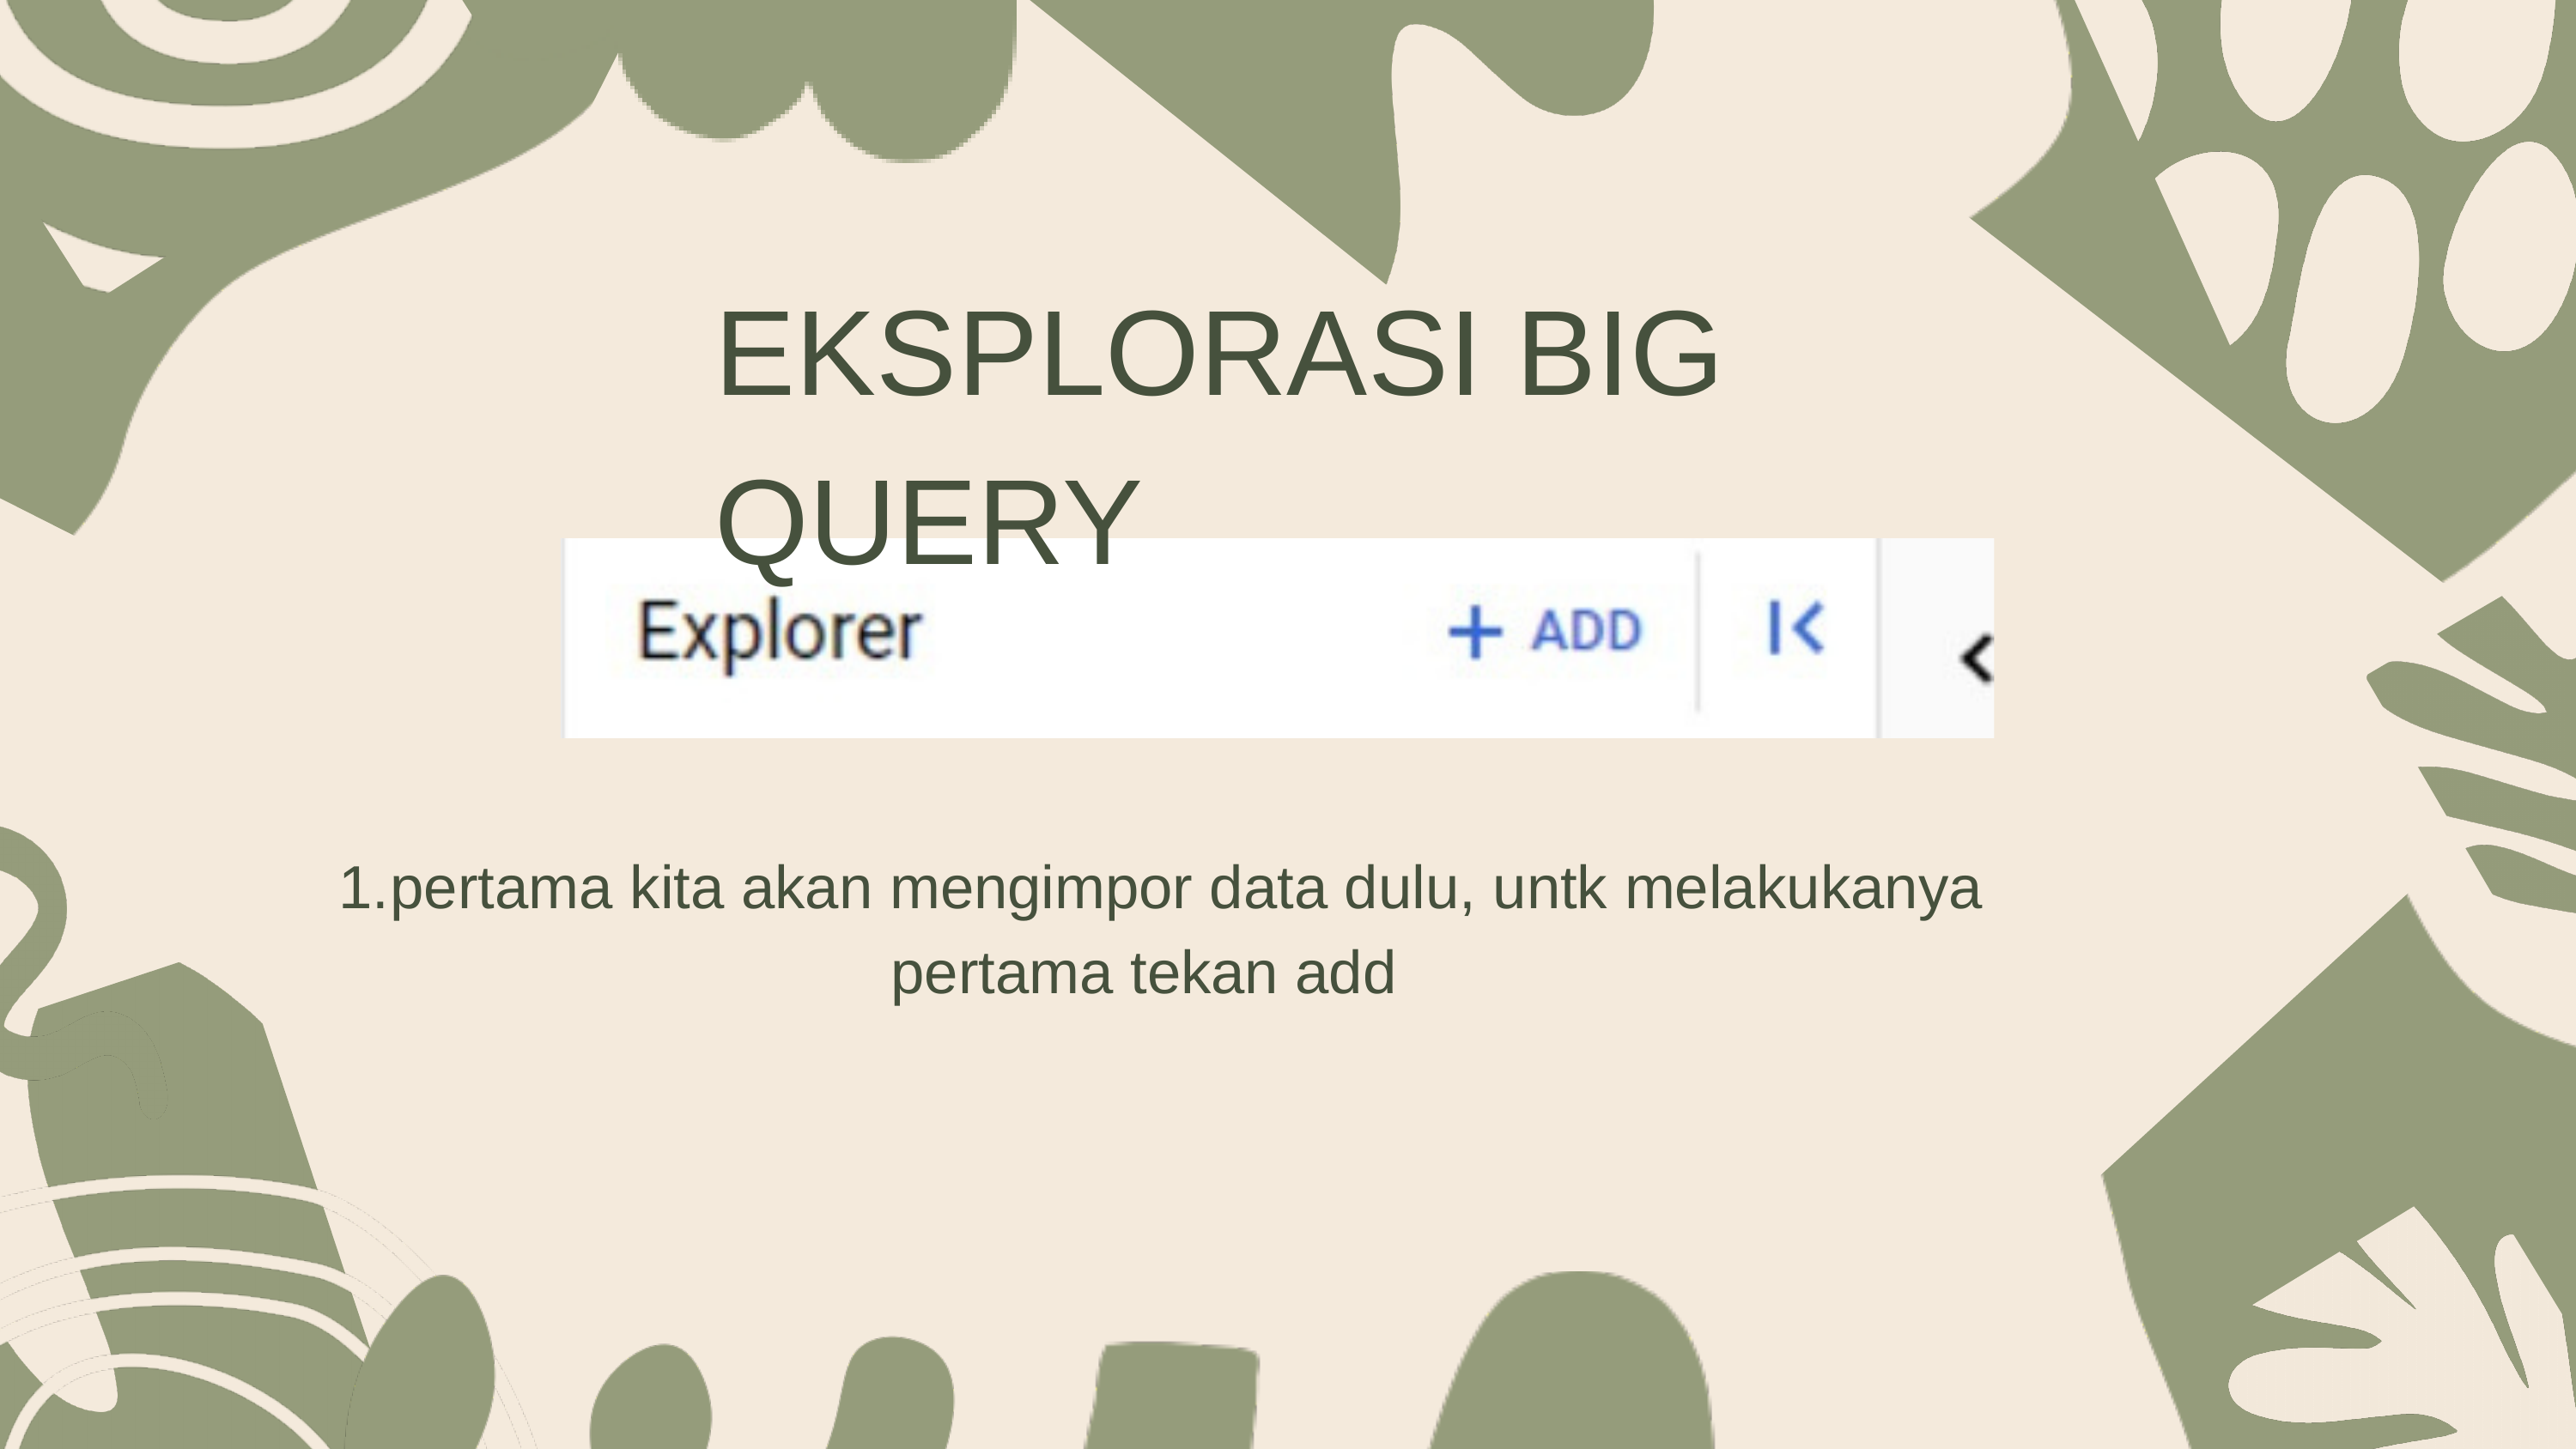

EKSPLORASI BIG QUERY

pertama kita akan mengimpor data dulu, untk melakukanya
pertama tekan add